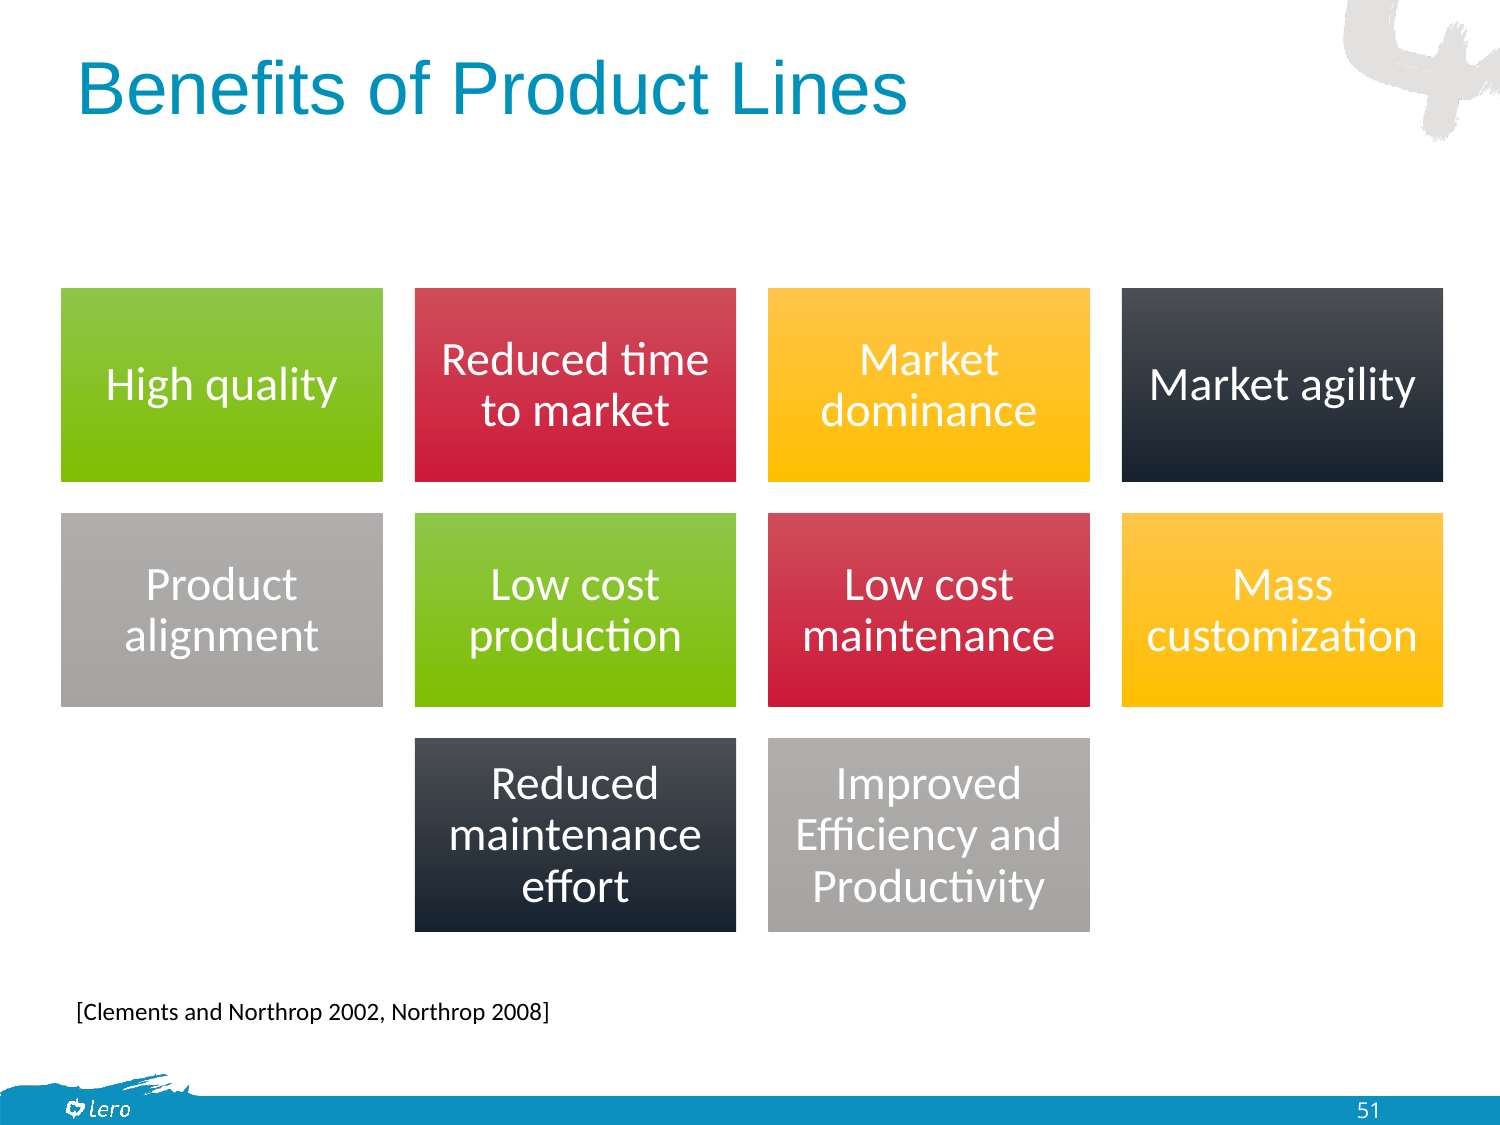

# Benefits of Product Lines
High quality
Reduced time to market
Market dominance
Market agility
Product alignment
Low cost production
Low cost maintenance
Mass customization
Reduced maintenance effort
Improved Efficiency and Productivity

[Clements and Northrop 2002, Northrop 2008]

51